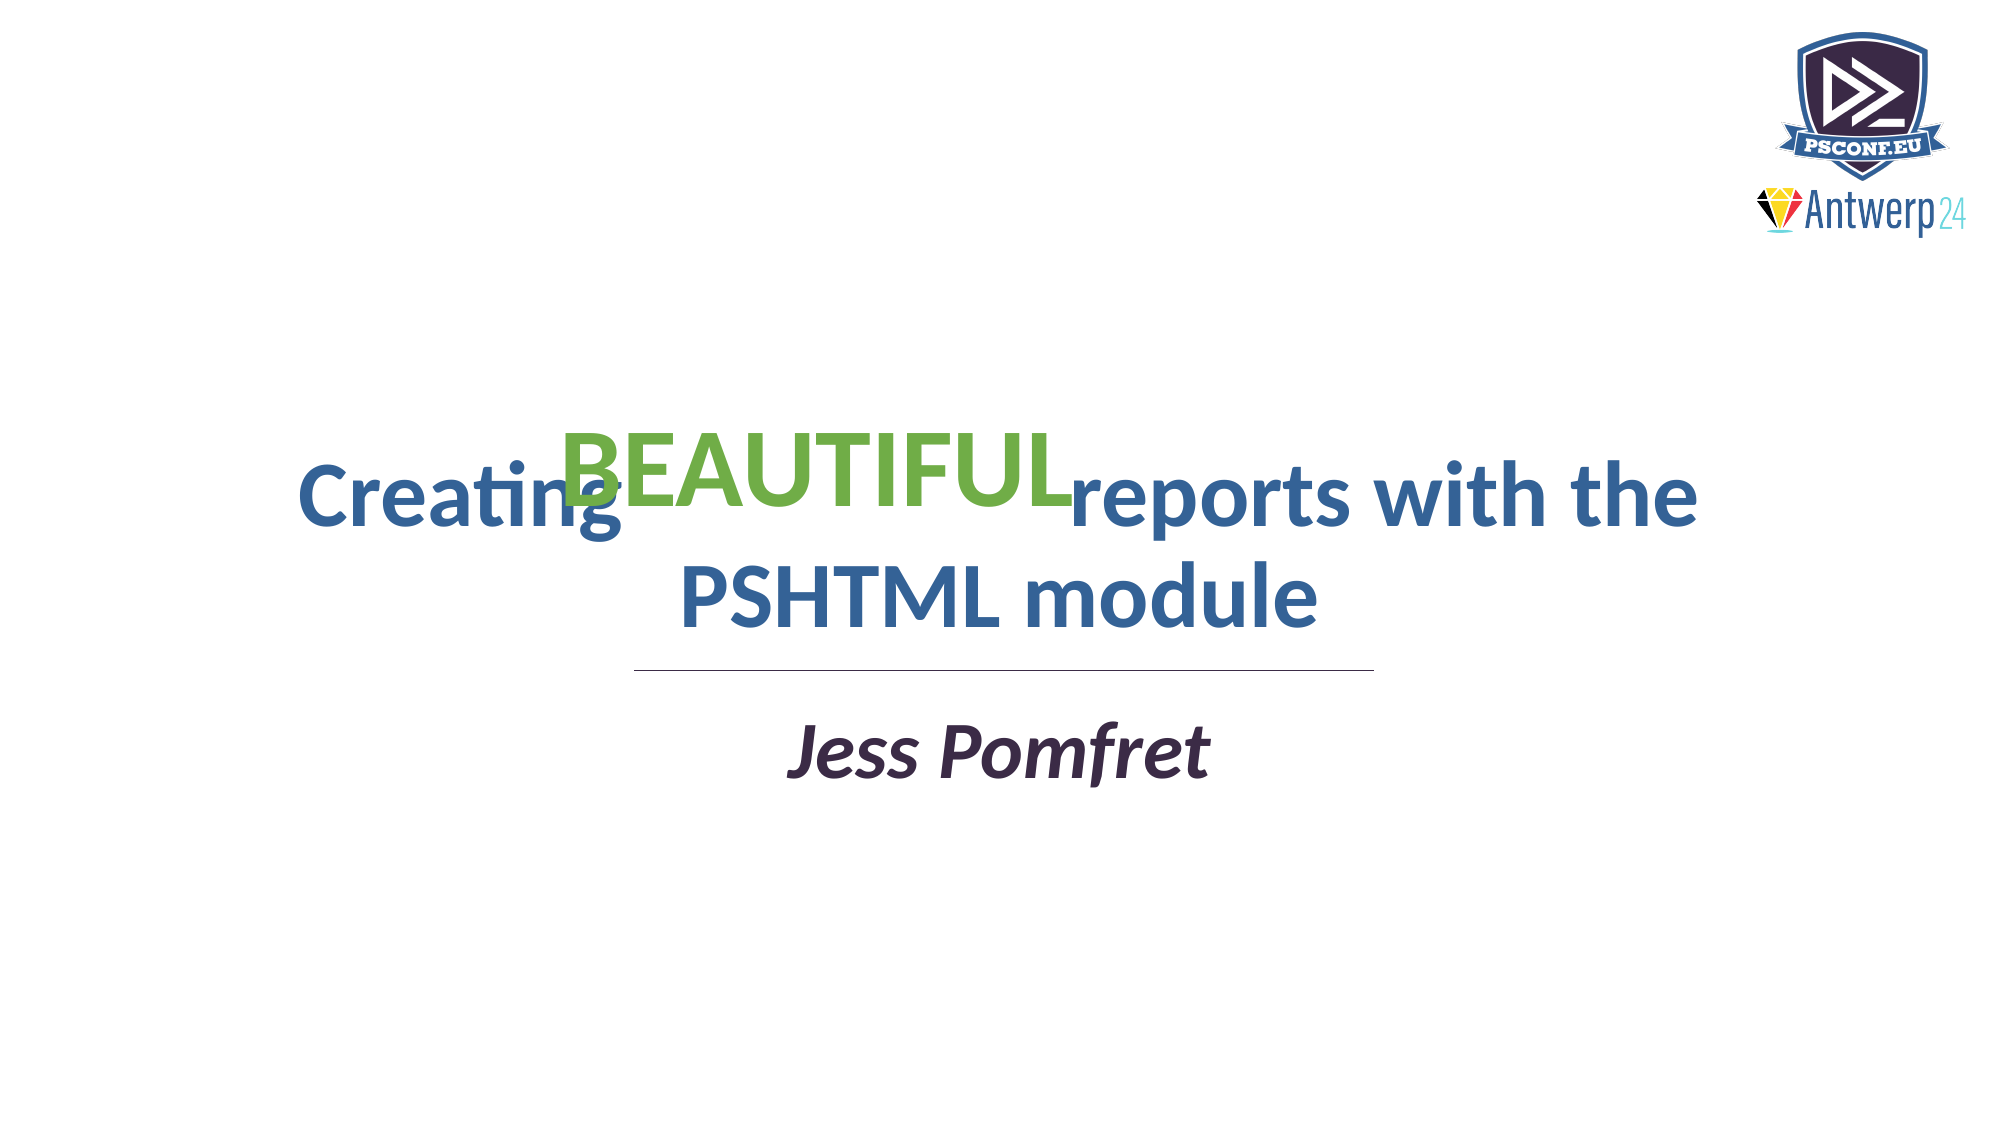

BEAUTIFUL
Creating                     reports with the PSHTML module
Jess Pomfret